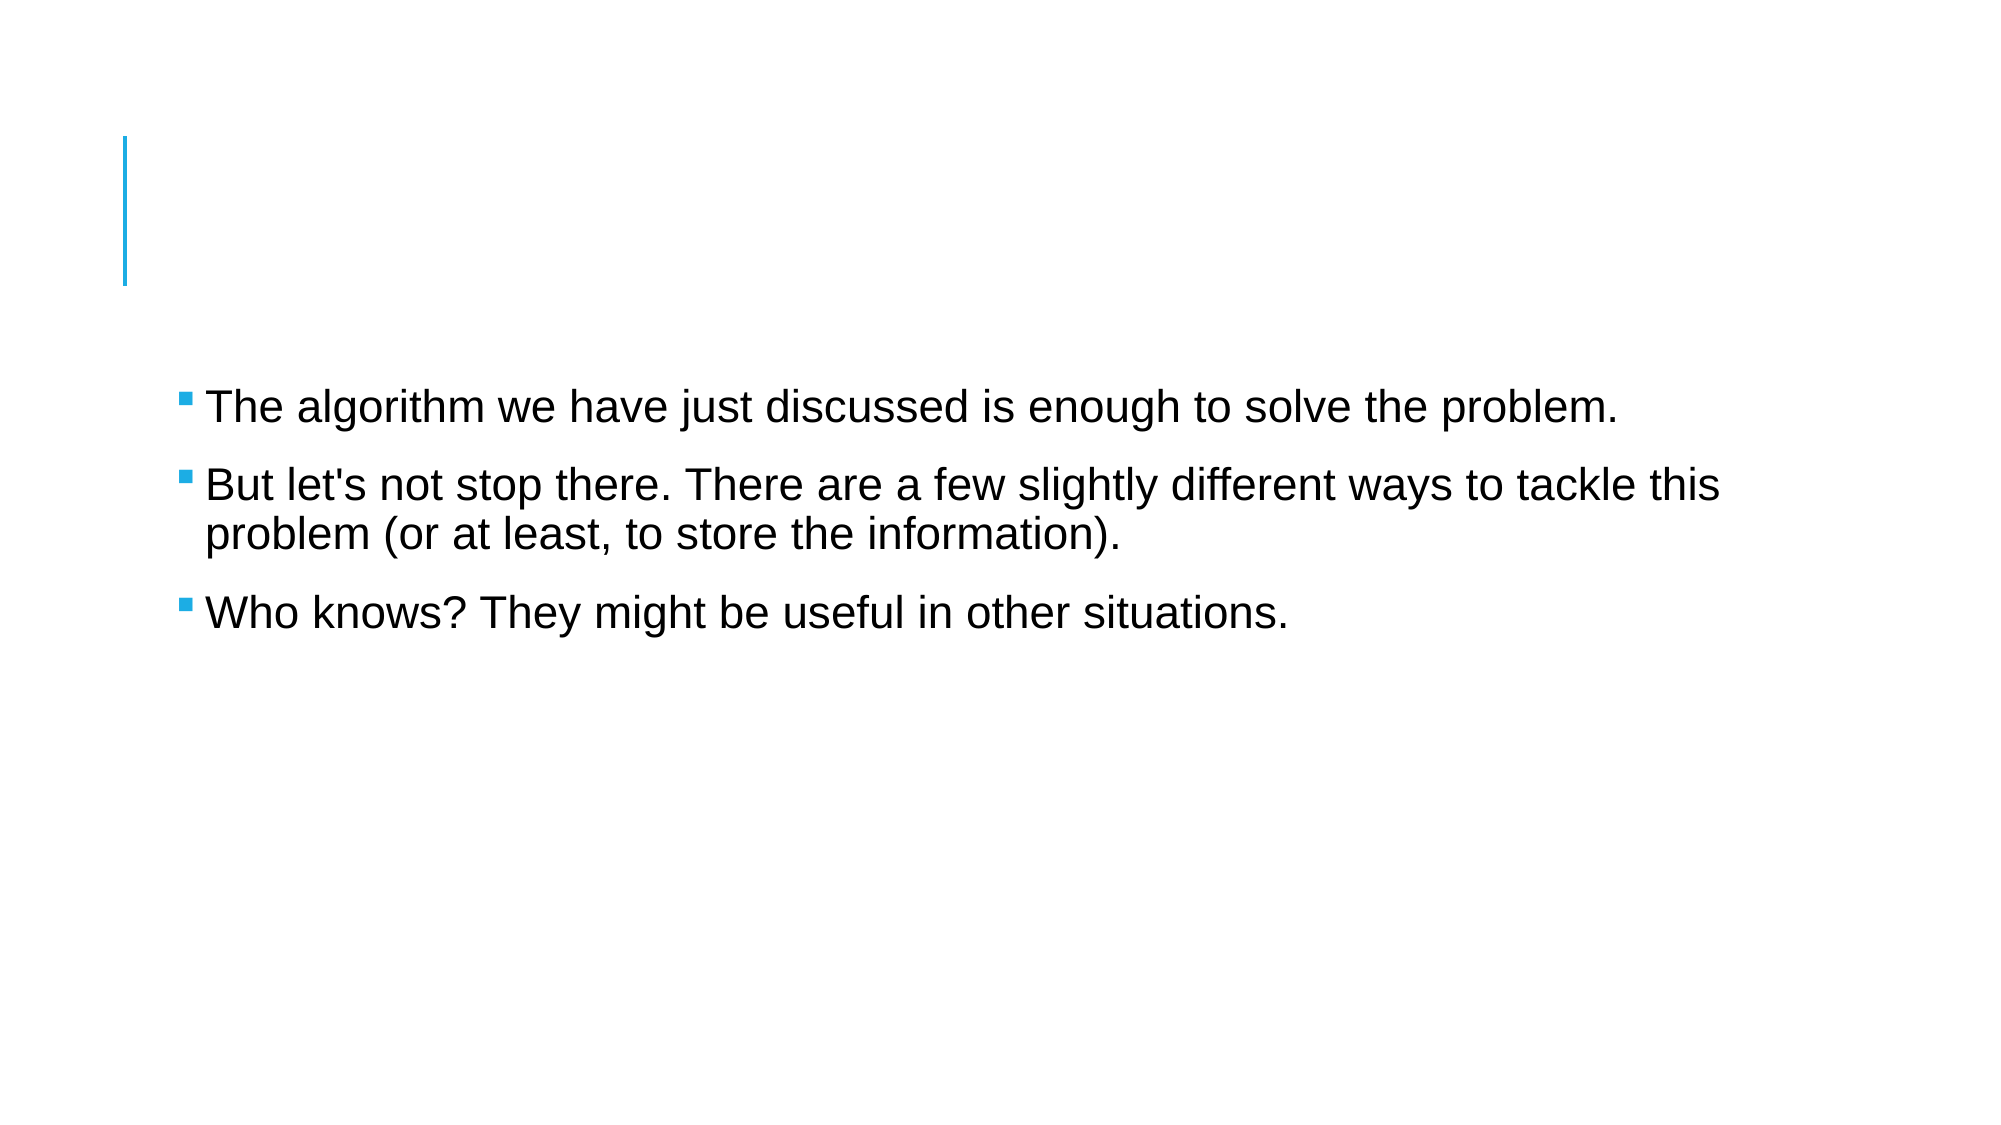

#
The algorithm we have just discussed is enough to solve the problem.
But let's not stop there. There are a few slightly different ways to tackle this problem (or at least, to store the information).
Who knows? They might be useful in other situations.